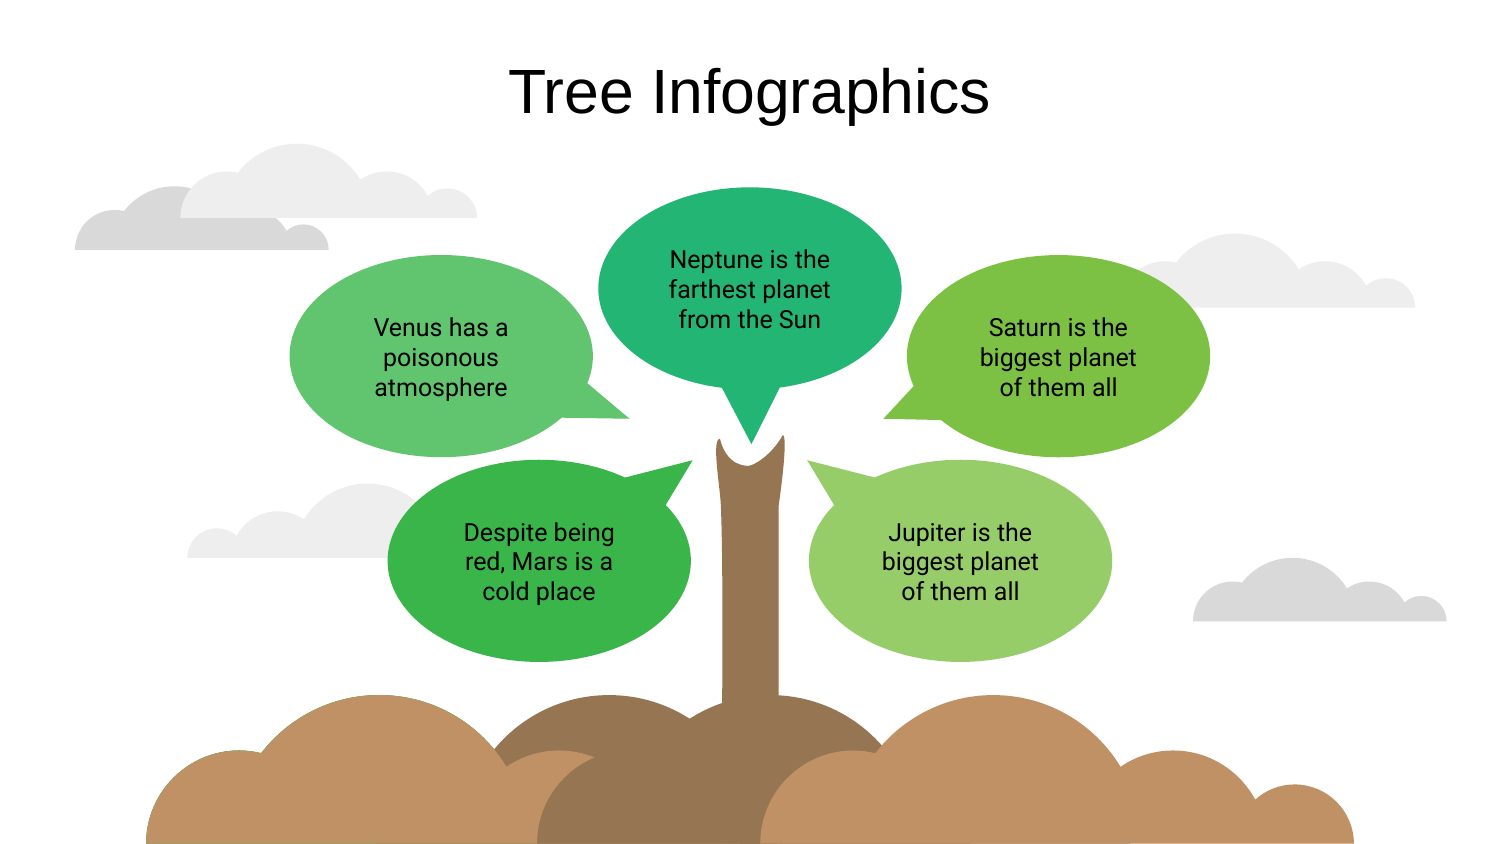

# Tree Infographics

Neptune is the farthest planet from the Sun

Venus has a poisonous atmosphere
Saturn is the biggest planet of them all

Despite being red, Mars is a cold place
Jupiter is the biggest planet of them all